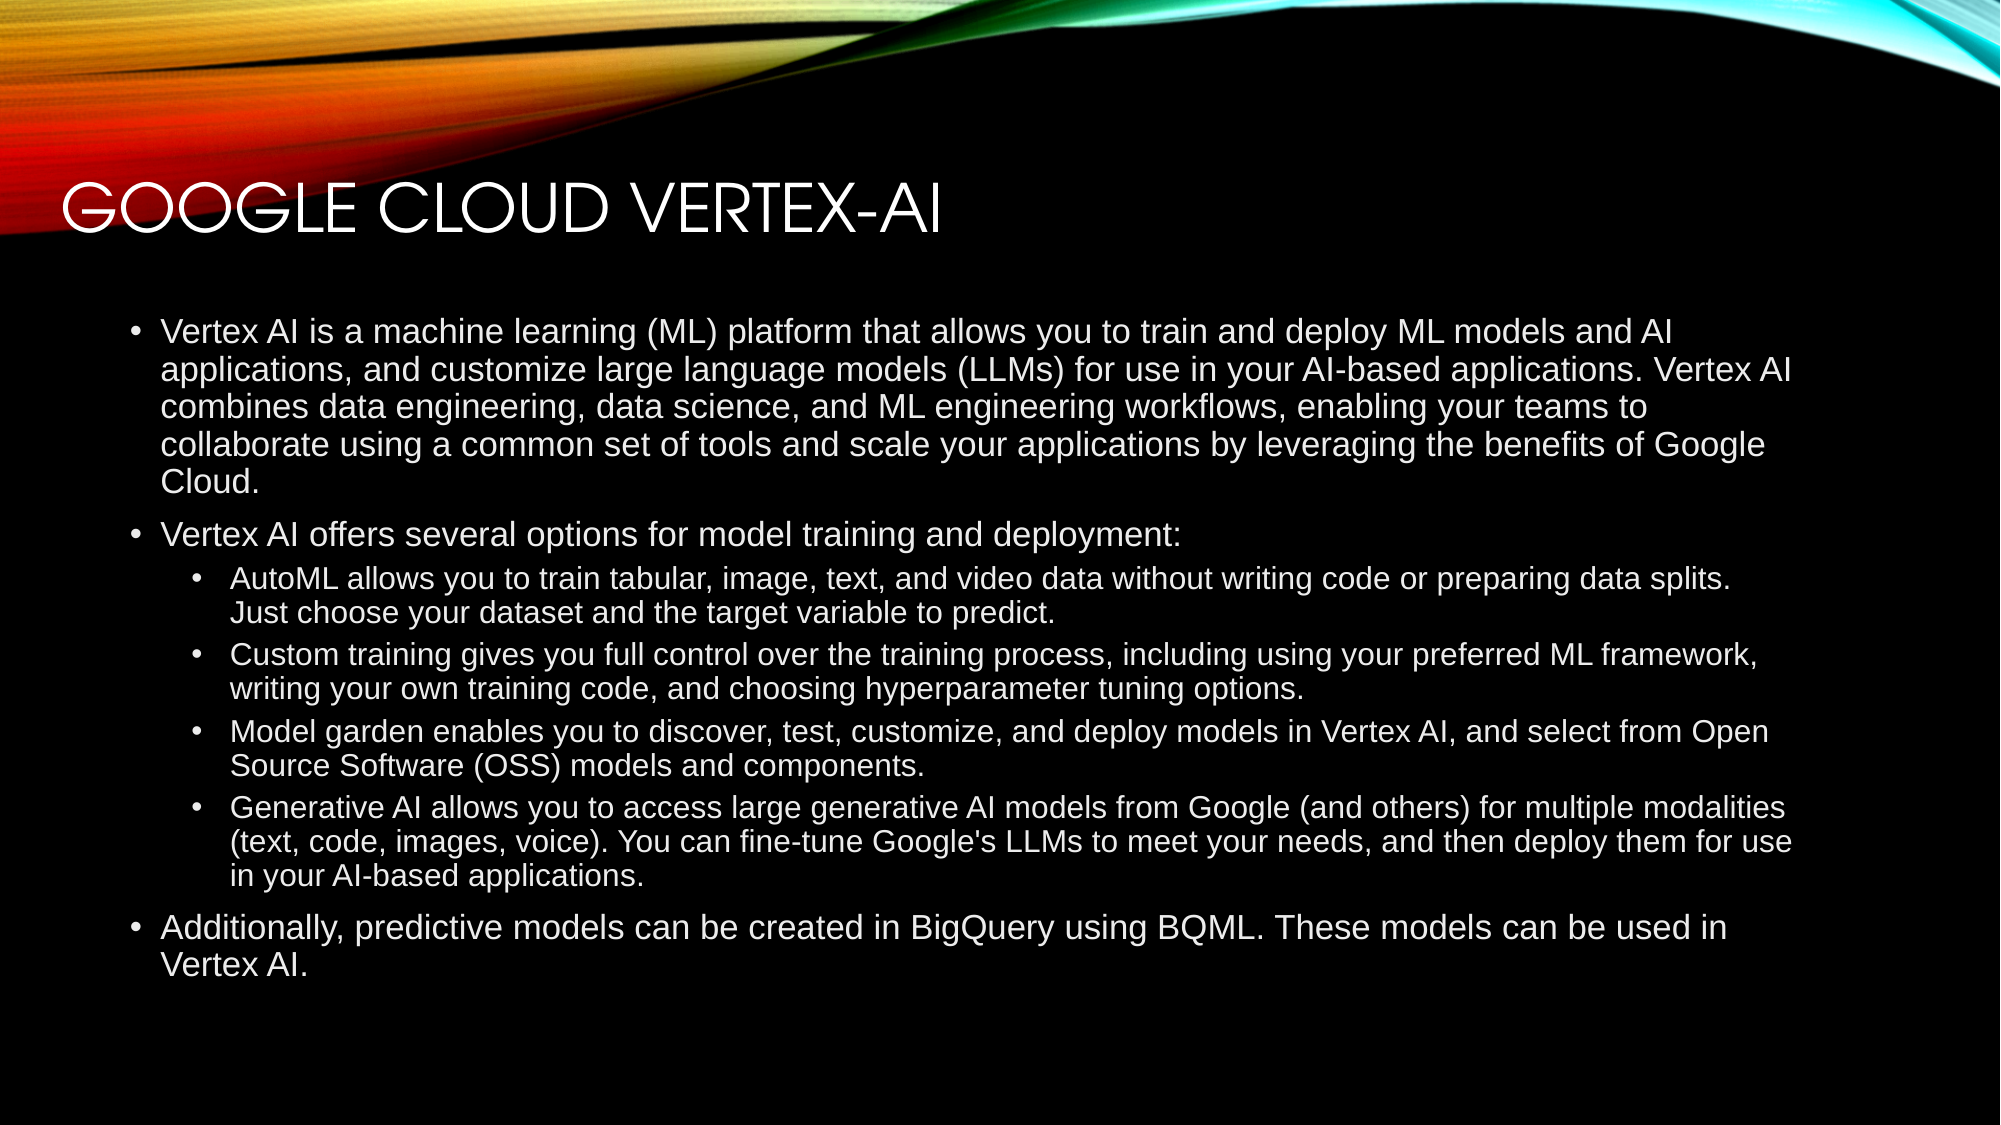

# GOOGLE CLOUD vertex-ai

Vertex AI is a machine learning (ML) platform that allows you to train and deploy ML models and AI applications, and customize large language models (LLMs) for use in your AI-based applications. Vertex AI combines data engineering, data science, and ML engineering workflows, enabling your teams to collaborate using a common set of tools and scale your applications by leveraging the benefits of Google Cloud.
Vertex AI offers several options for model training and deployment:
AutoML allows you to train tabular, image, text, and video data without writing code or preparing data splits. Just choose your dataset and the target variable to predict.
Custom training gives you full control over the training process, including using your preferred ML framework, writing your own training code, and choosing hyperparameter tuning options.
Model garden enables you to discover, test, customize, and deploy models in Vertex AI, and select from Open Source Software (OSS) models and components.
Generative AI allows you to access large generative AI models from Google (and others) for multiple modalities (text, code, images, voice). You can fine-tune Google's LLMs to meet your needs, and then deploy them for use in your AI-based applications.
Additionally, predictive models can be created in BigQuery using BQML. These models can be used in Vertex AI.